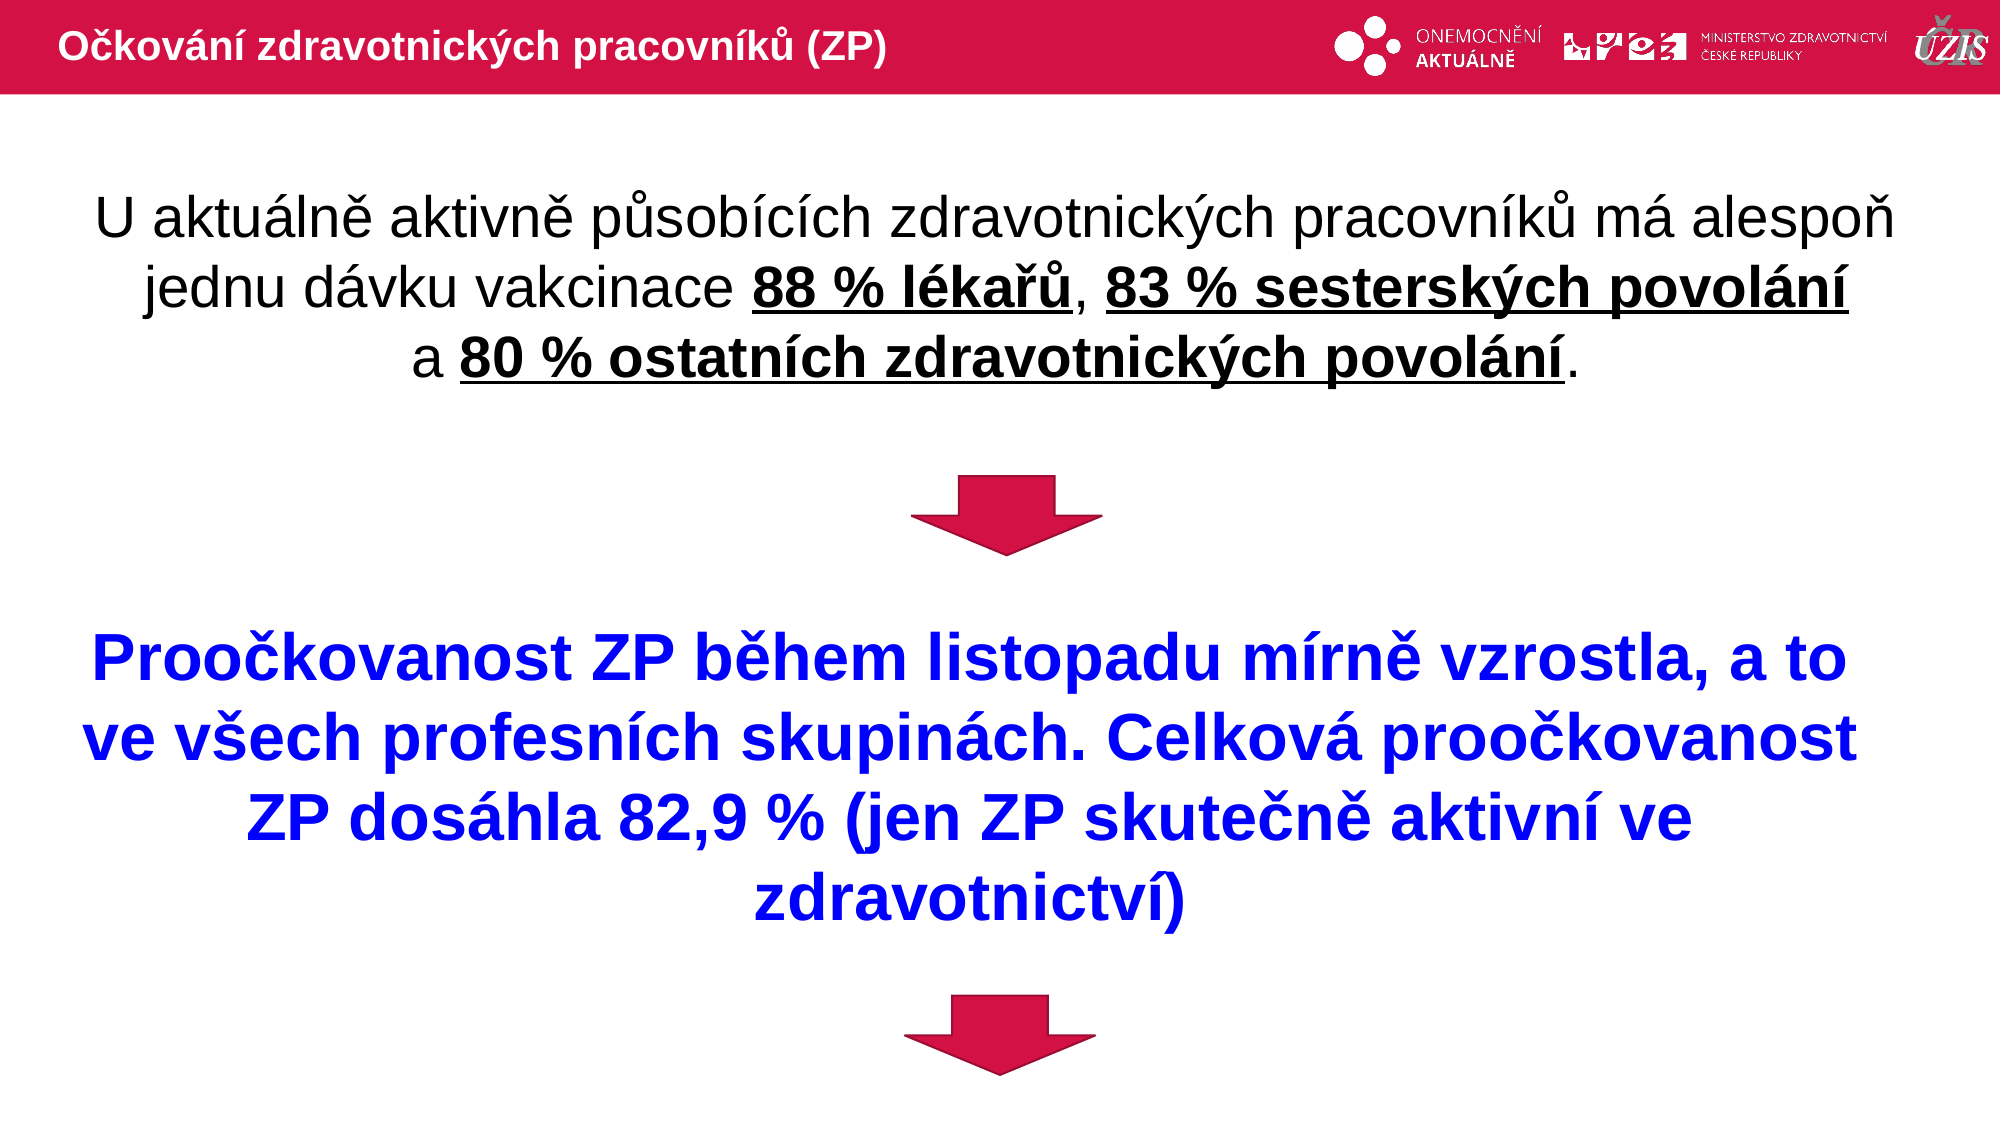

# Očkování zdravotnických pracovníků (ZP)
U aktuálně aktivně působících zdravotnických pracovníků má alespoň
jednu dávku vakcinace 88 % lékařů, 83 % sesterských povolání
a 80 % ostatních zdravotnických povolání.

Proočkovanost ZP během listopadu mírně vzrostla, a to ve všech profesních skupinách. Celková proočkovanost ZP dosáhla 82,9 % (jen ZP skutečně aktivní ve zdravotnictví)